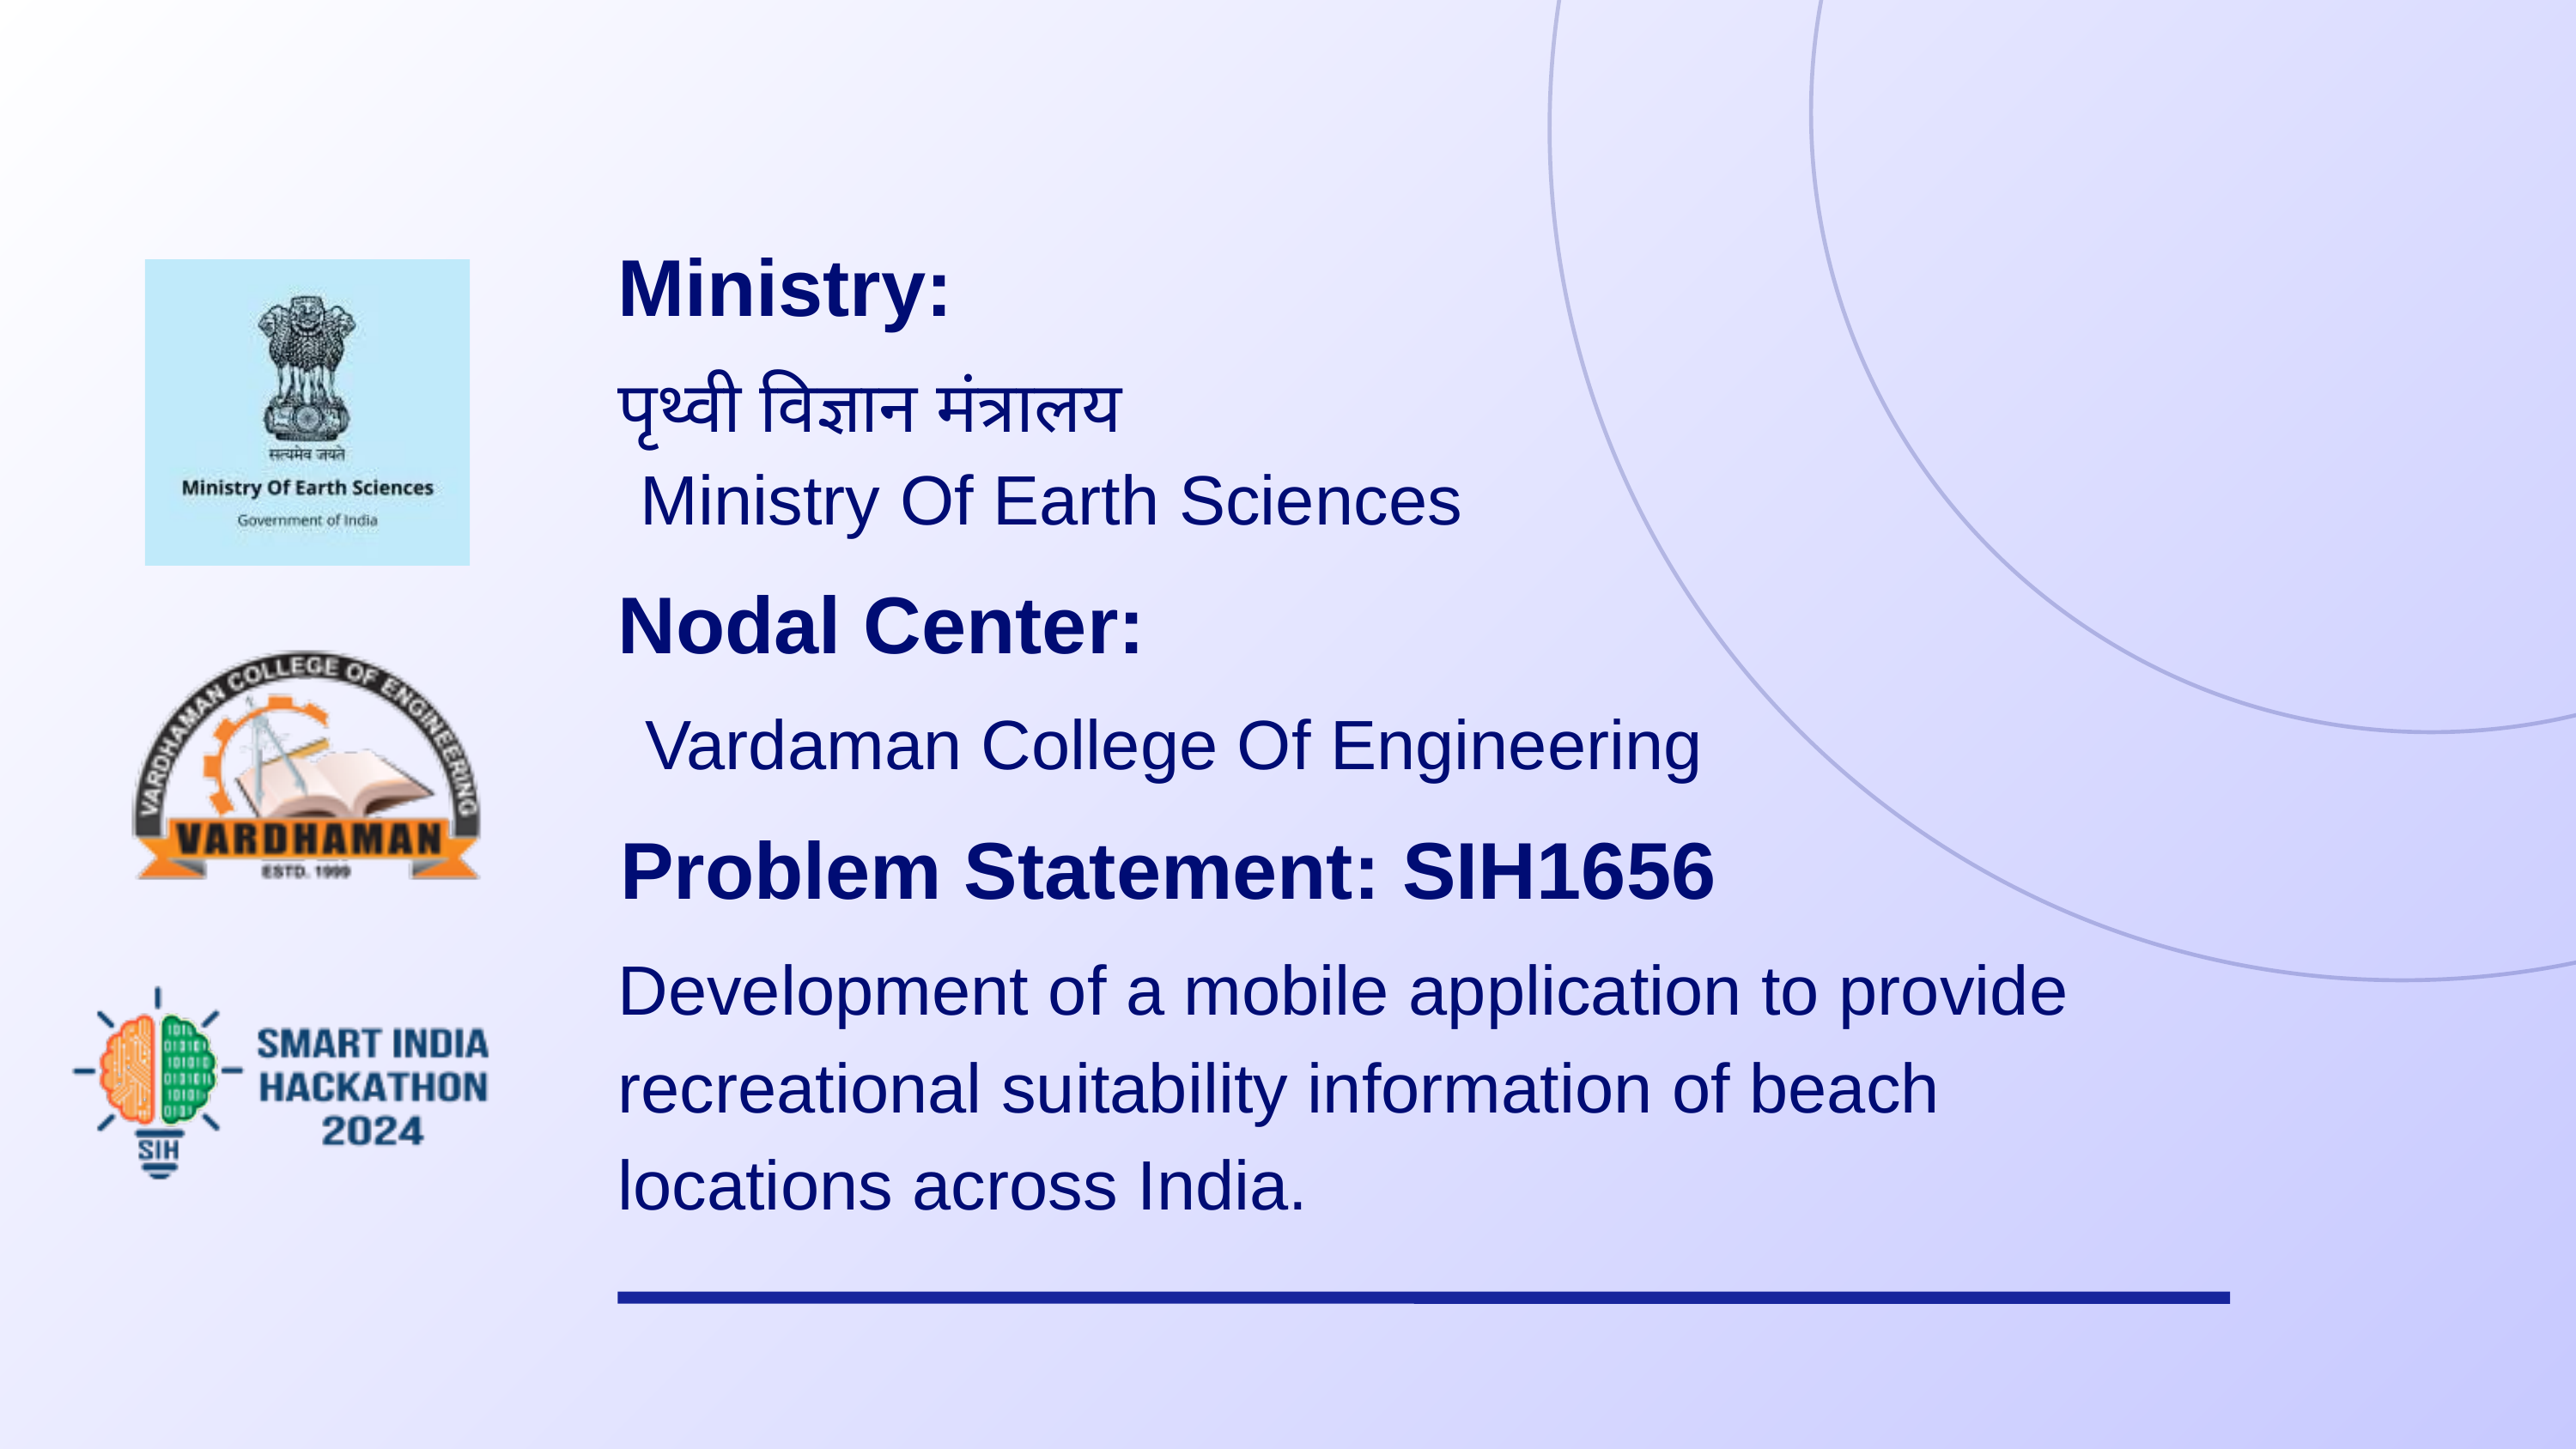

Ministry:

पृथ्वी विज्ञान मंत्रालय
Ministry Of Earth Sciences
Nodal Center:

Vardaman College Of Engineering
Problem Statement: SIH1656
Development of a mobile application to provide recreational suitability information of beach locations across India.